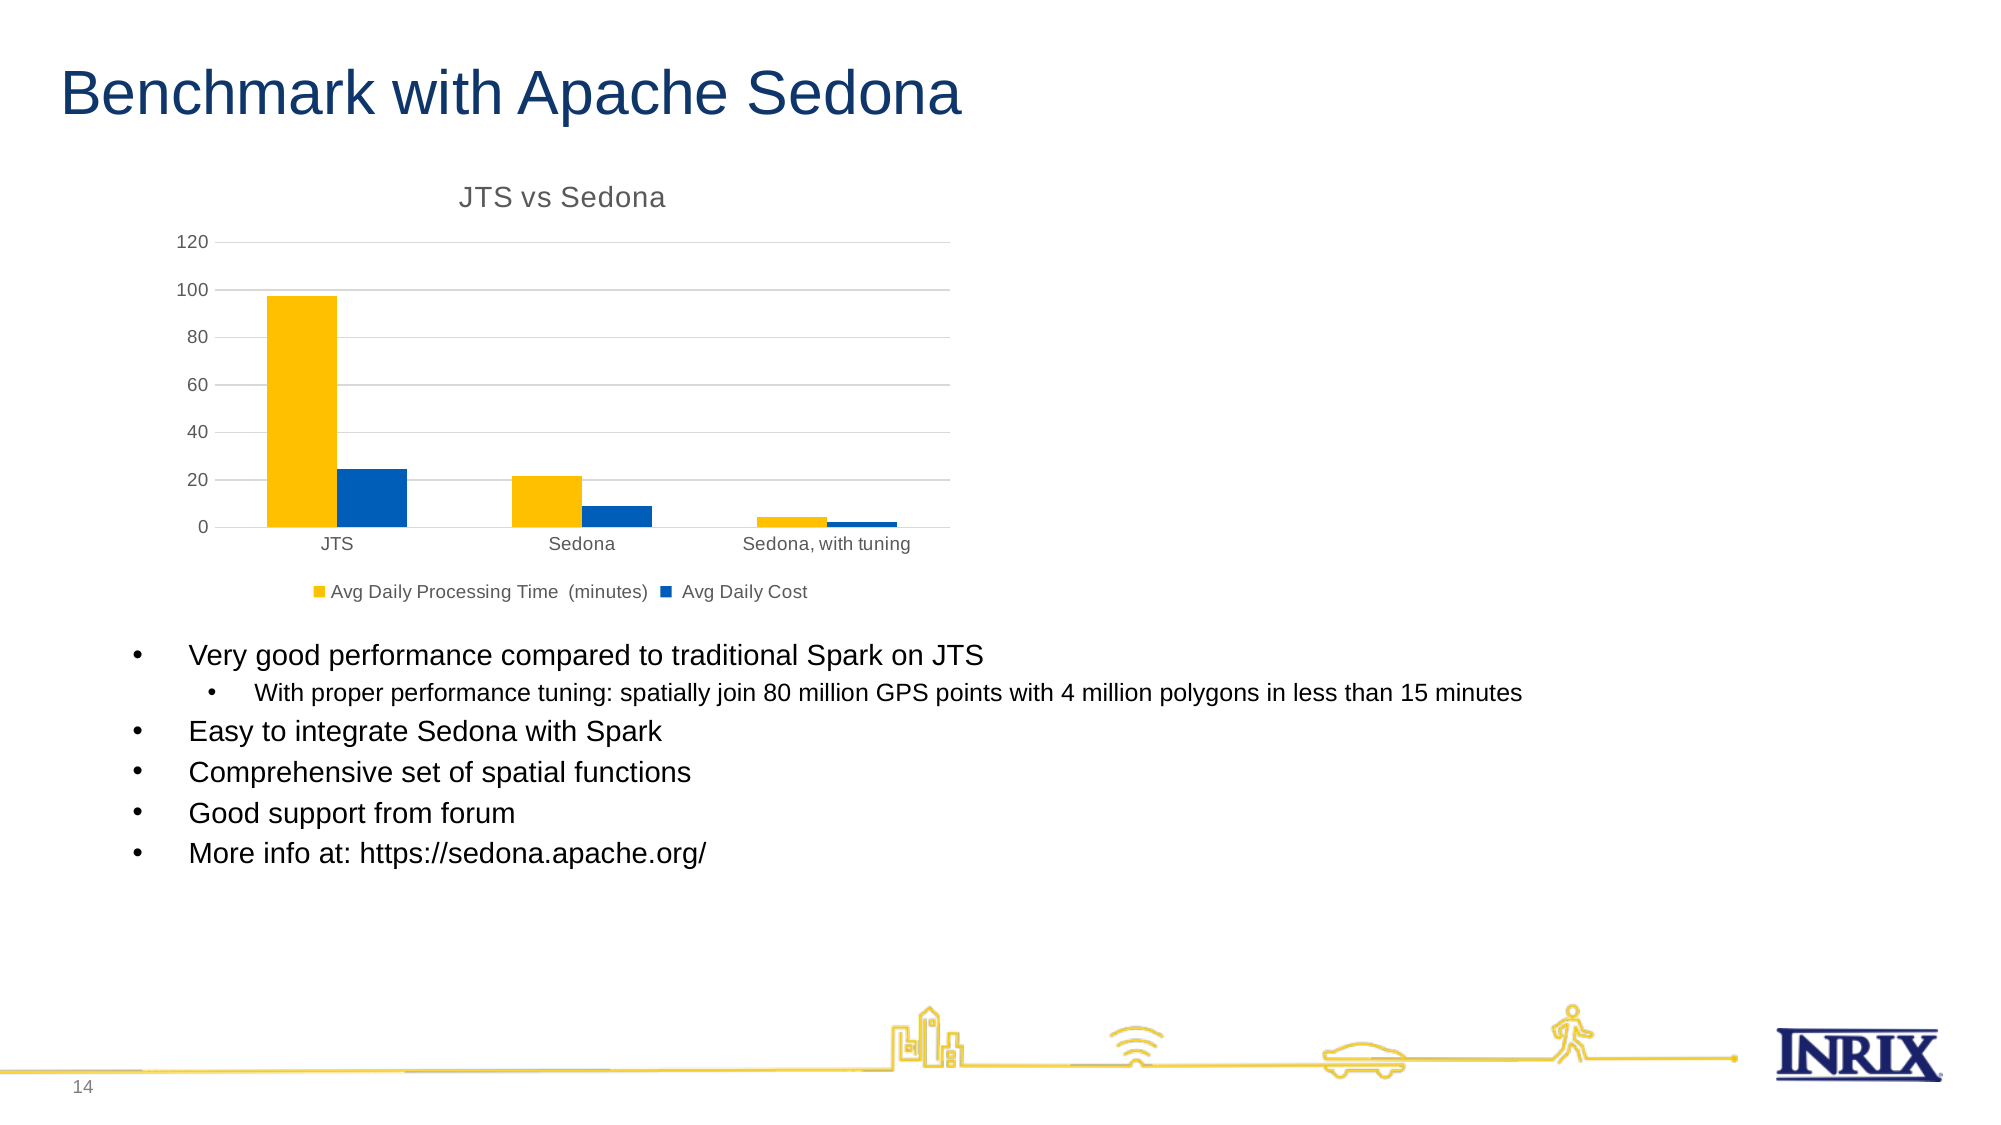

# Benchmark with Apache Sedona

### Chart: JTS vs Sedona

| Category | Avg Daily Processing Time  (minutes) |  Avg Daily Cost  |
|---|---|---|
| JTS | 97.5 | 24.5 |
| Sedona | 21.5 | 9.0 |
| Sedona, with tuning | 4.5 | 2.345 |
Very good performance compared to traditional Spark on JTS
With proper performance tuning: spatially join 80 million GPS points with 4 million polygons in less than 15 minutes
Easy to integrate Sedona with Spark
Comprehensive set of spatial functions
Good support from forum
More info at: https://sedona.apache.org/